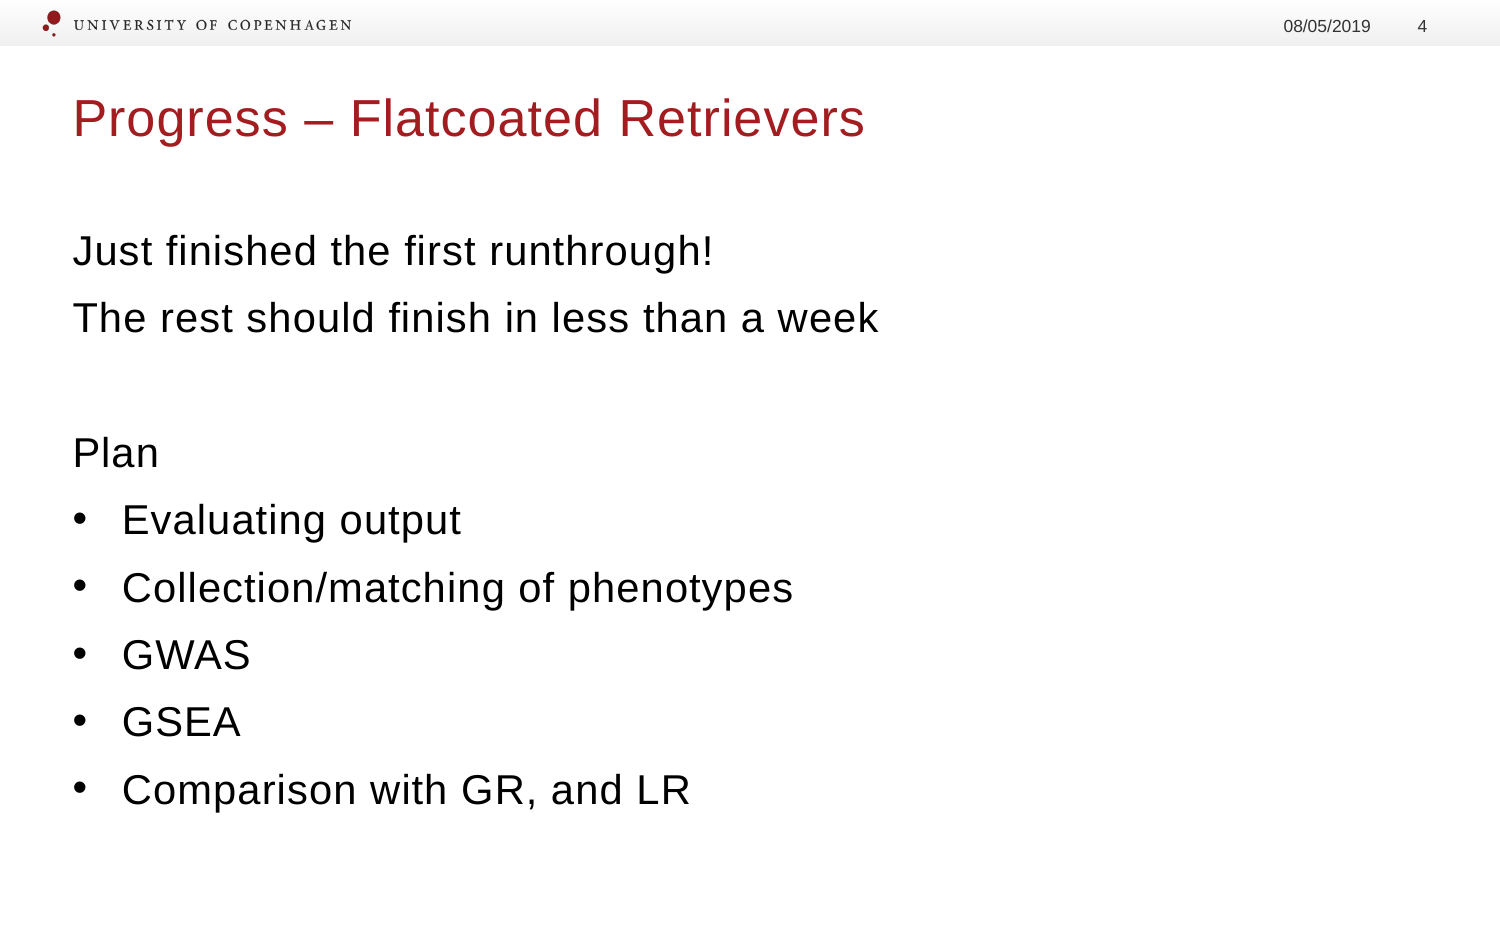

08/05/2019
4
# Progress – Flatcoated Retrievers
Just finished the first runthrough!
The rest should finish in less than a week

Plan
Evaluating output
Collection/matching of phenotypes
GWAS
GSEA
Comparison with GR, and LR